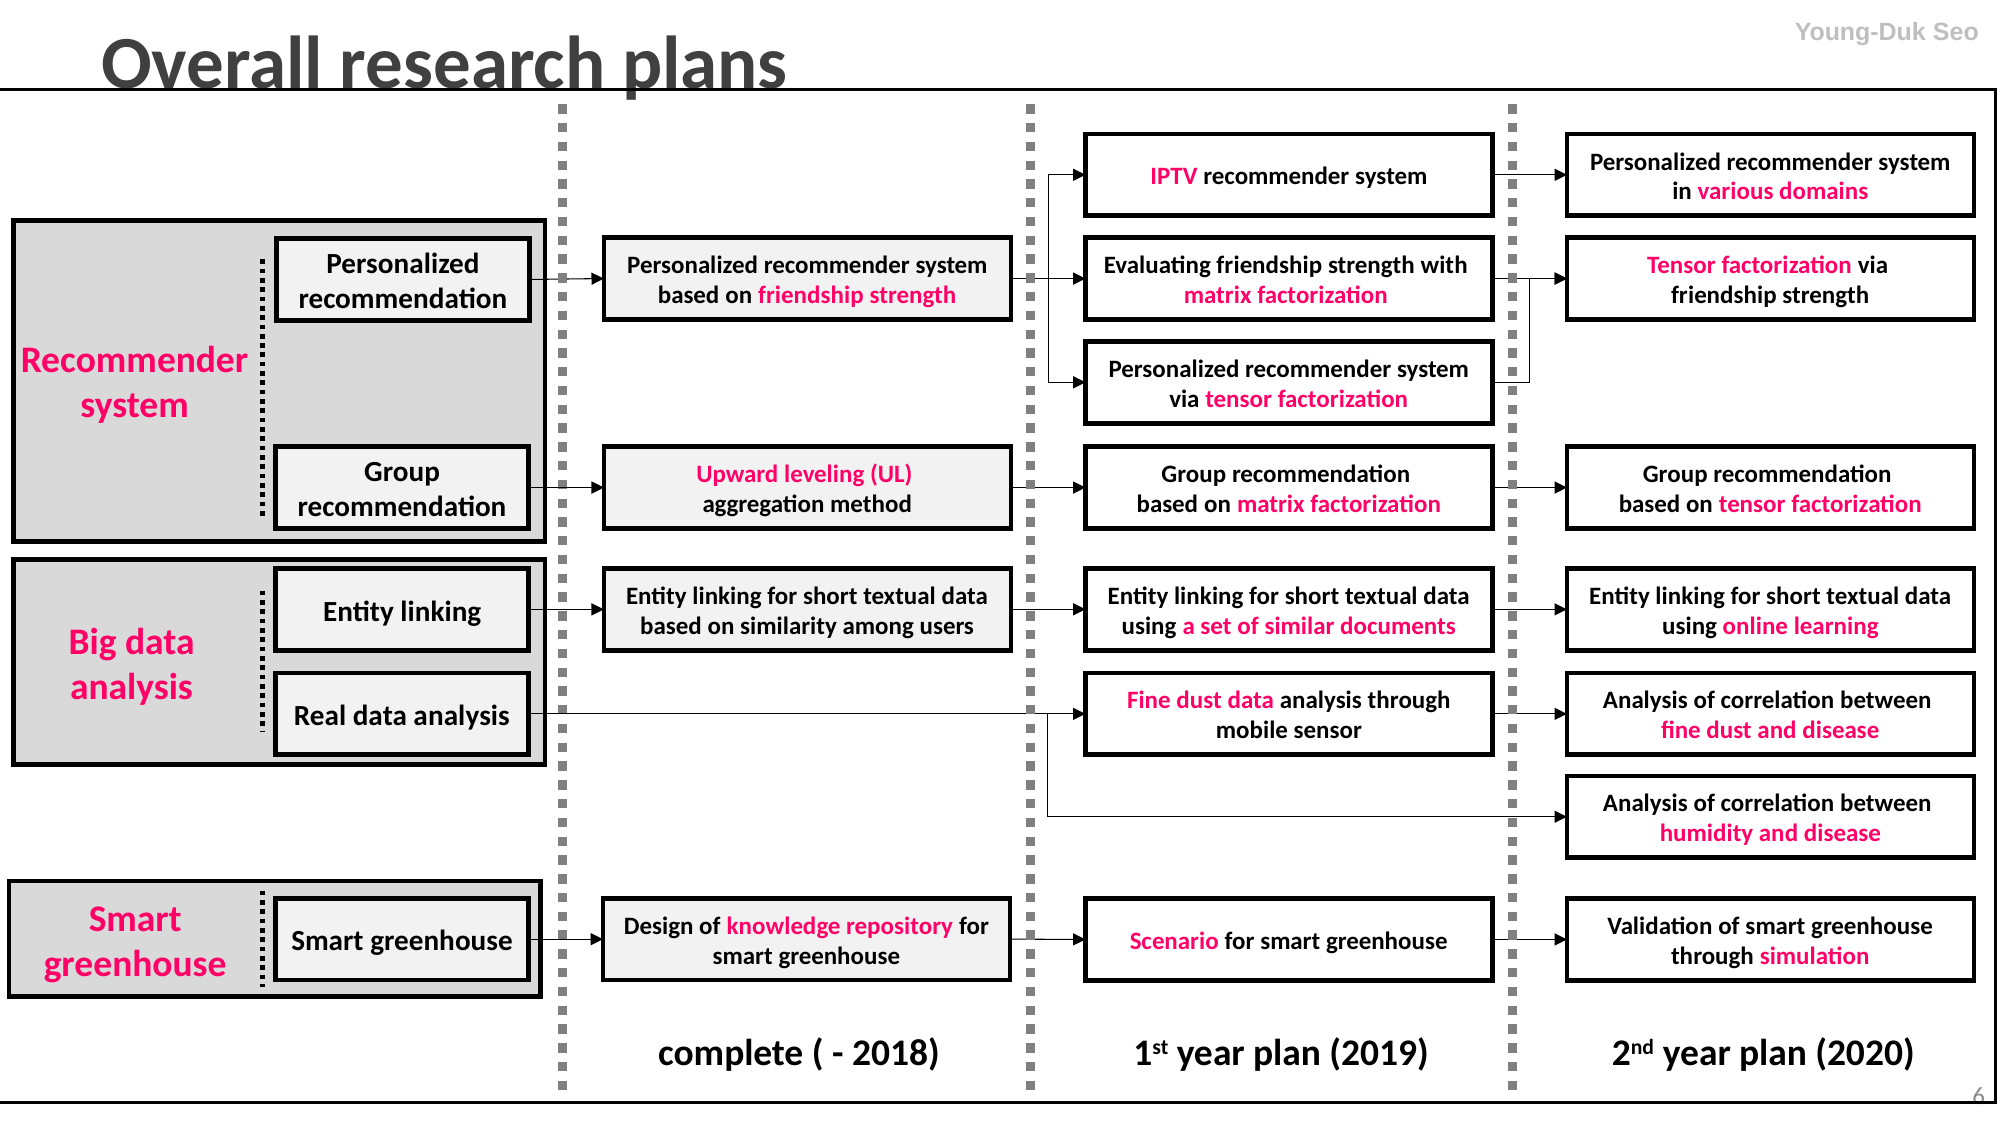

# Overall research plans
Young-Duk Seo

IPTV recommender system
Personalized recommender system in various domains

Personalized recommender system based on friendship strength
Evaluating friendship strength with
matrix factorization
Tensor factorization via
friendship strength
Personalized recommendation
Recommender
system
Personalized recommender system via tensor factorization
Upward leveling (UL)
aggregation method
Group recommendation
based on matrix factorization
Group recommendation
based on tensor factorization
Group recommendation

Entity linking
Entity linking for short textual data based on similarity among users
Entity linking for short textual data using a set of similar documents
Entity linking for short textual data using online learning
Big data
analysis
Real data analysis
Analysis of correlation between
fine dust and disease
Fine dust data analysis through mobile sensor
Analysis of correlation between
humidity and disease

Smart greenhouse
Smart greenhouse
Design of knowledge repository for smart greenhouse
Scenario for smart greenhouse
Validation of smart greenhouse through simulation
complete ( - 2018)
1st year plan (2019)
2nd year plan (2020)
6